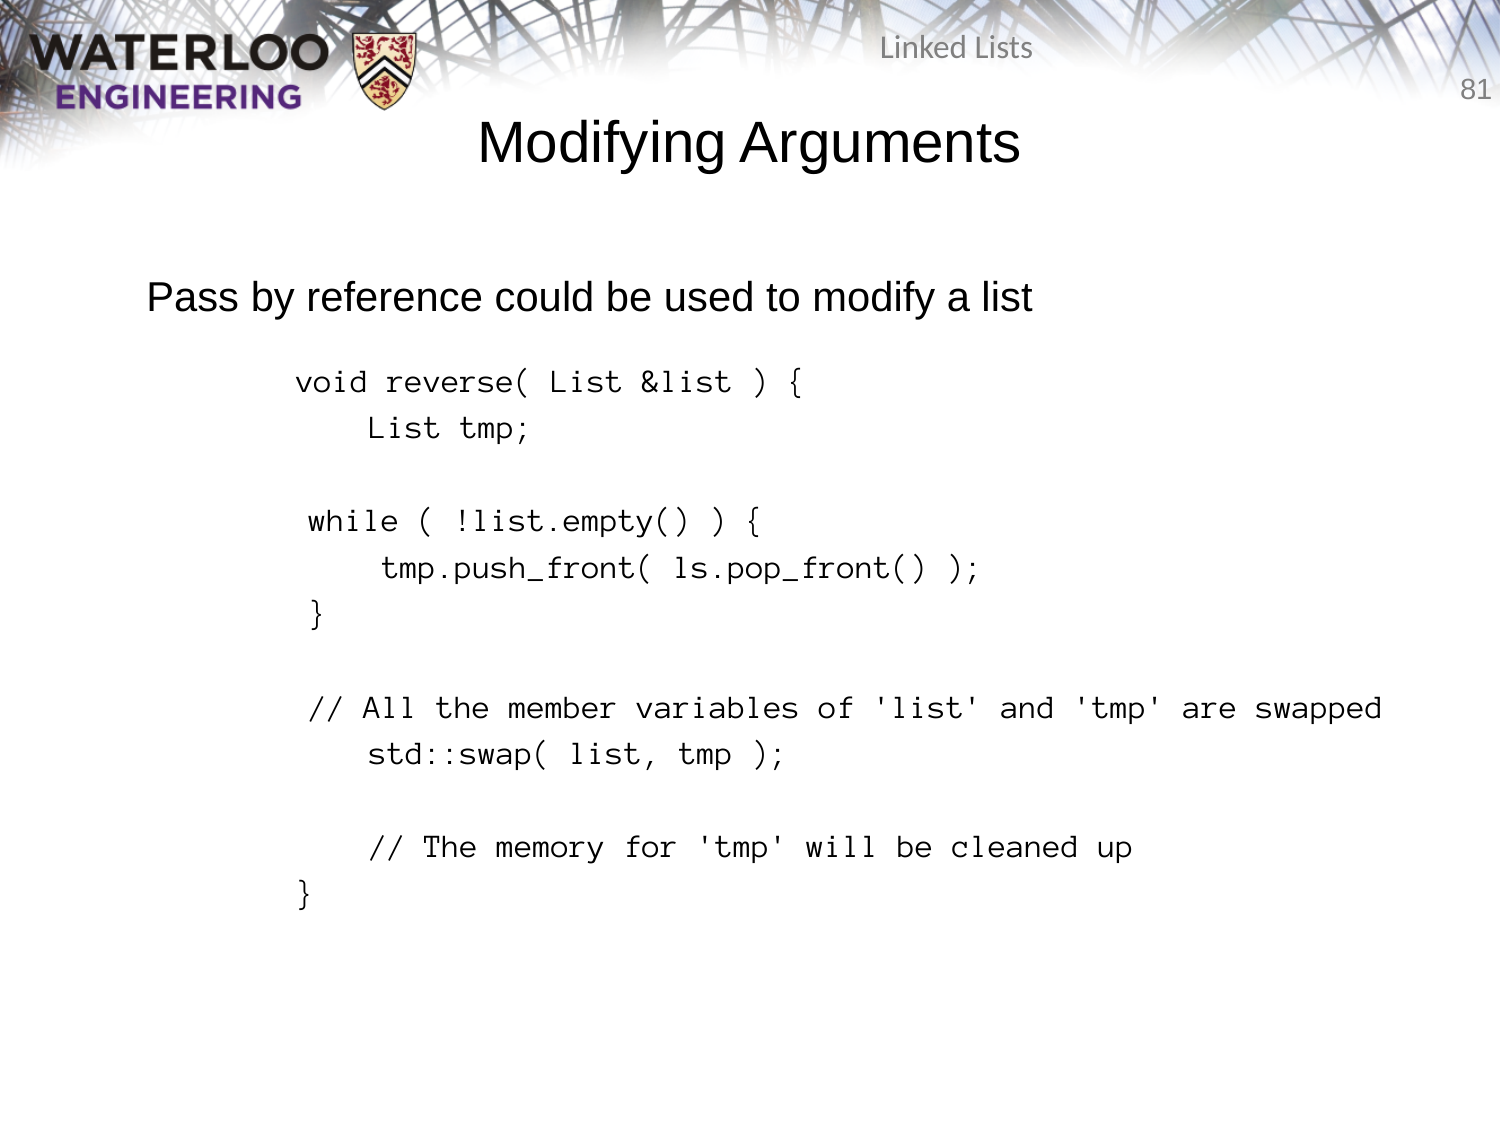

# Modifying Arguments
	Pass by reference could be used to modify a list

		void reverse( List &list ) {
		    List tmp;

            while ( !list.empty() ) {
                tmp.push_front( ls.pop_front() );
            }

            // All the member variables of 'list' and 'tmp' are swapped
		    std::swap( list, tmp );

		    // The memory for 'tmp' will be cleaned up
		}